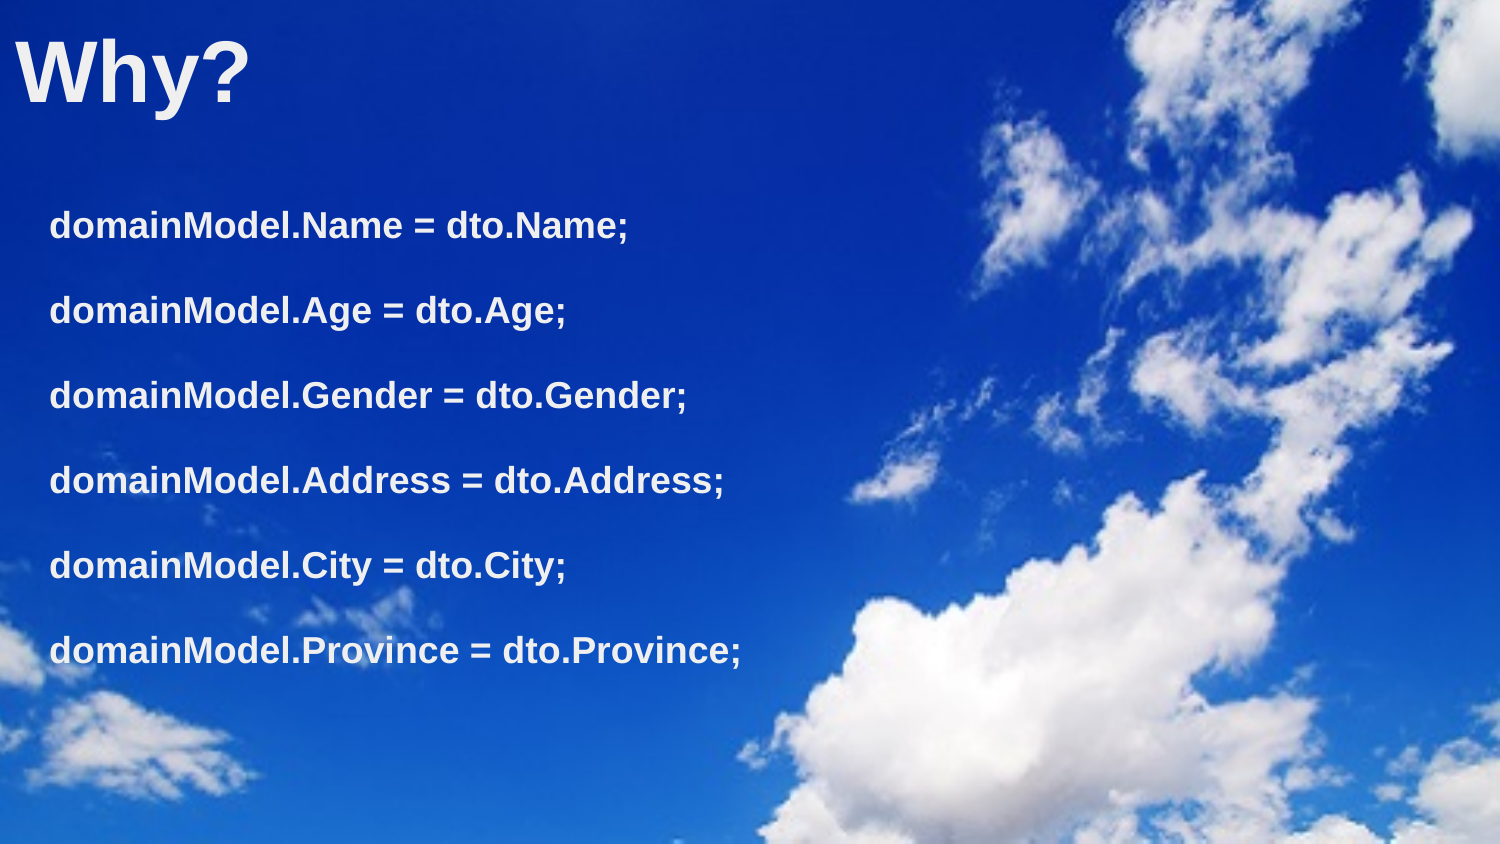

# Why?
domainModel.Name = dto.Name;
domainModel.Age = dto.Age;
domainModel.Gender = dto.Gender;
domainModel.Address = dto.Address;
domainModel.City = dto.City;
domainModel.Province = dto.Province;